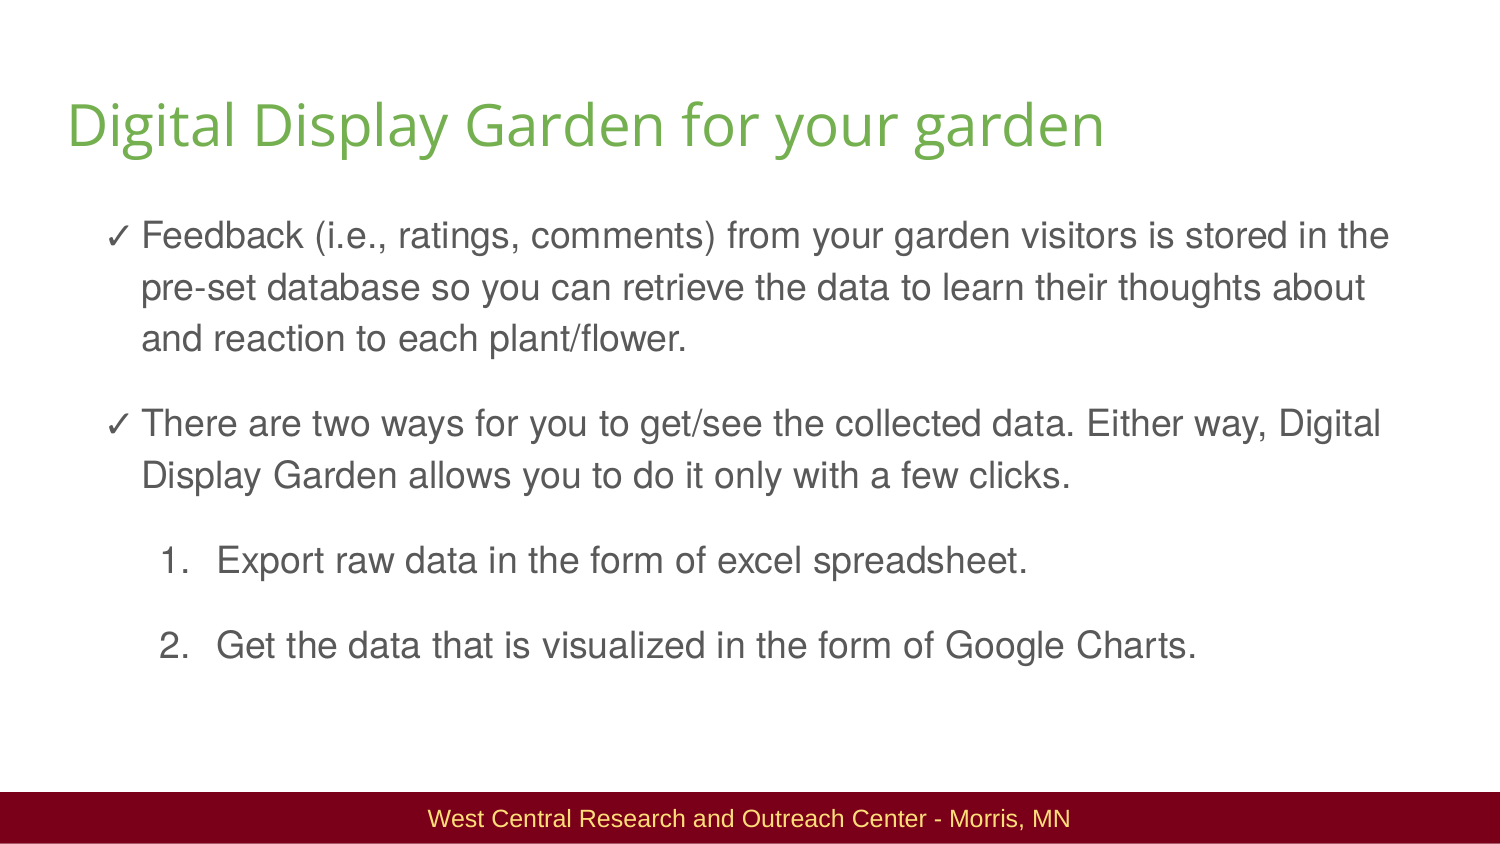

# Digital Display Garden for your garden
Feedback (i.e., ratings, comments) from your garden visitors is stored in the pre-set database so you can retrieve the data to learn their thoughts about and reaction to each plant/flower.
There are two ways for you to get/see the collected data. Either way, Digital Display Garden allows you to do it only with a few clicks.
Export raw data in the form of excel spreadsheet.
Get the data that is visualized in the form of Google Charts.
West Central Research and Outreach Center - Morris, MN